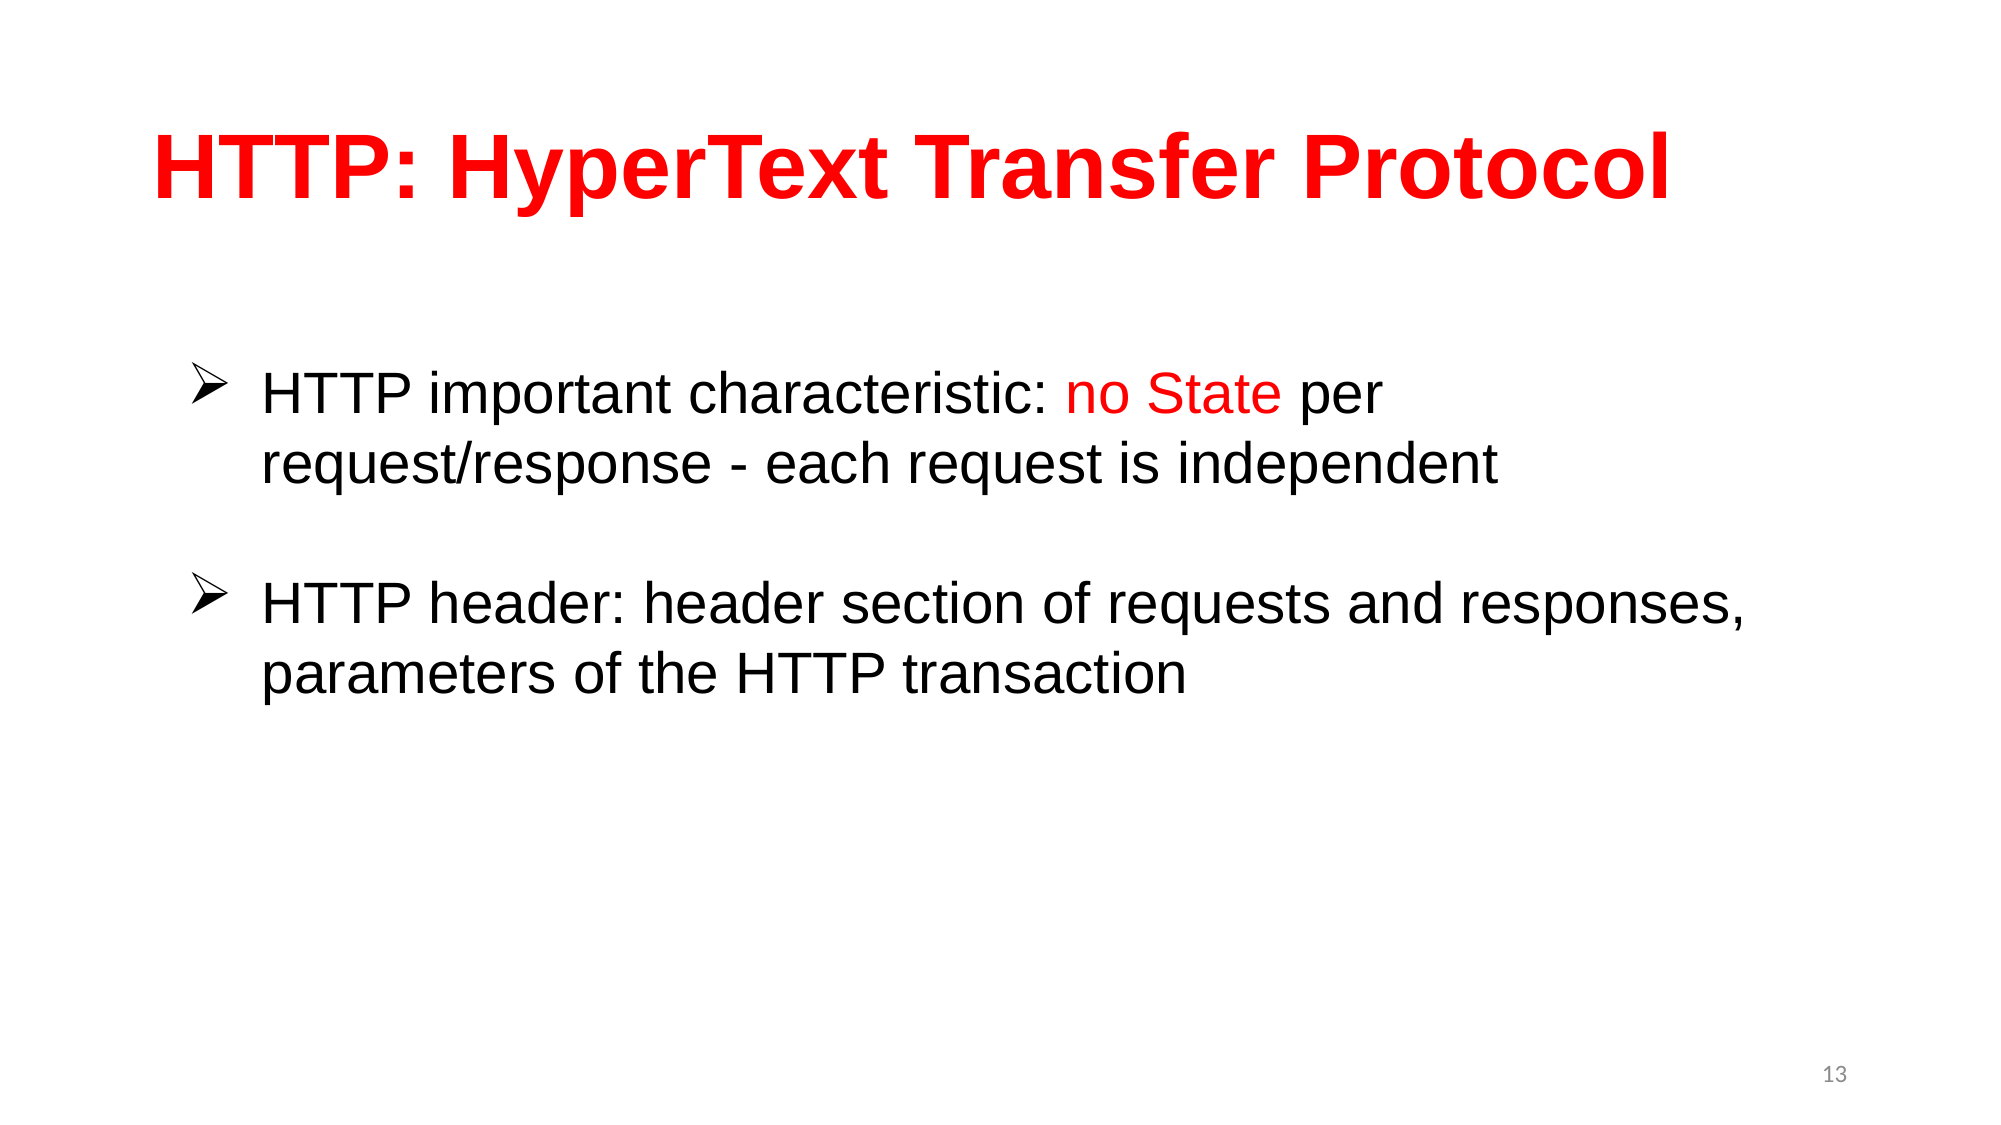

# HTTP: HyperText Transfer Protocol
HTTP important characteristic: no State per request/response - each request is independent

HTTP header: header section of requests and responses, parameters of the HTTP transaction
13